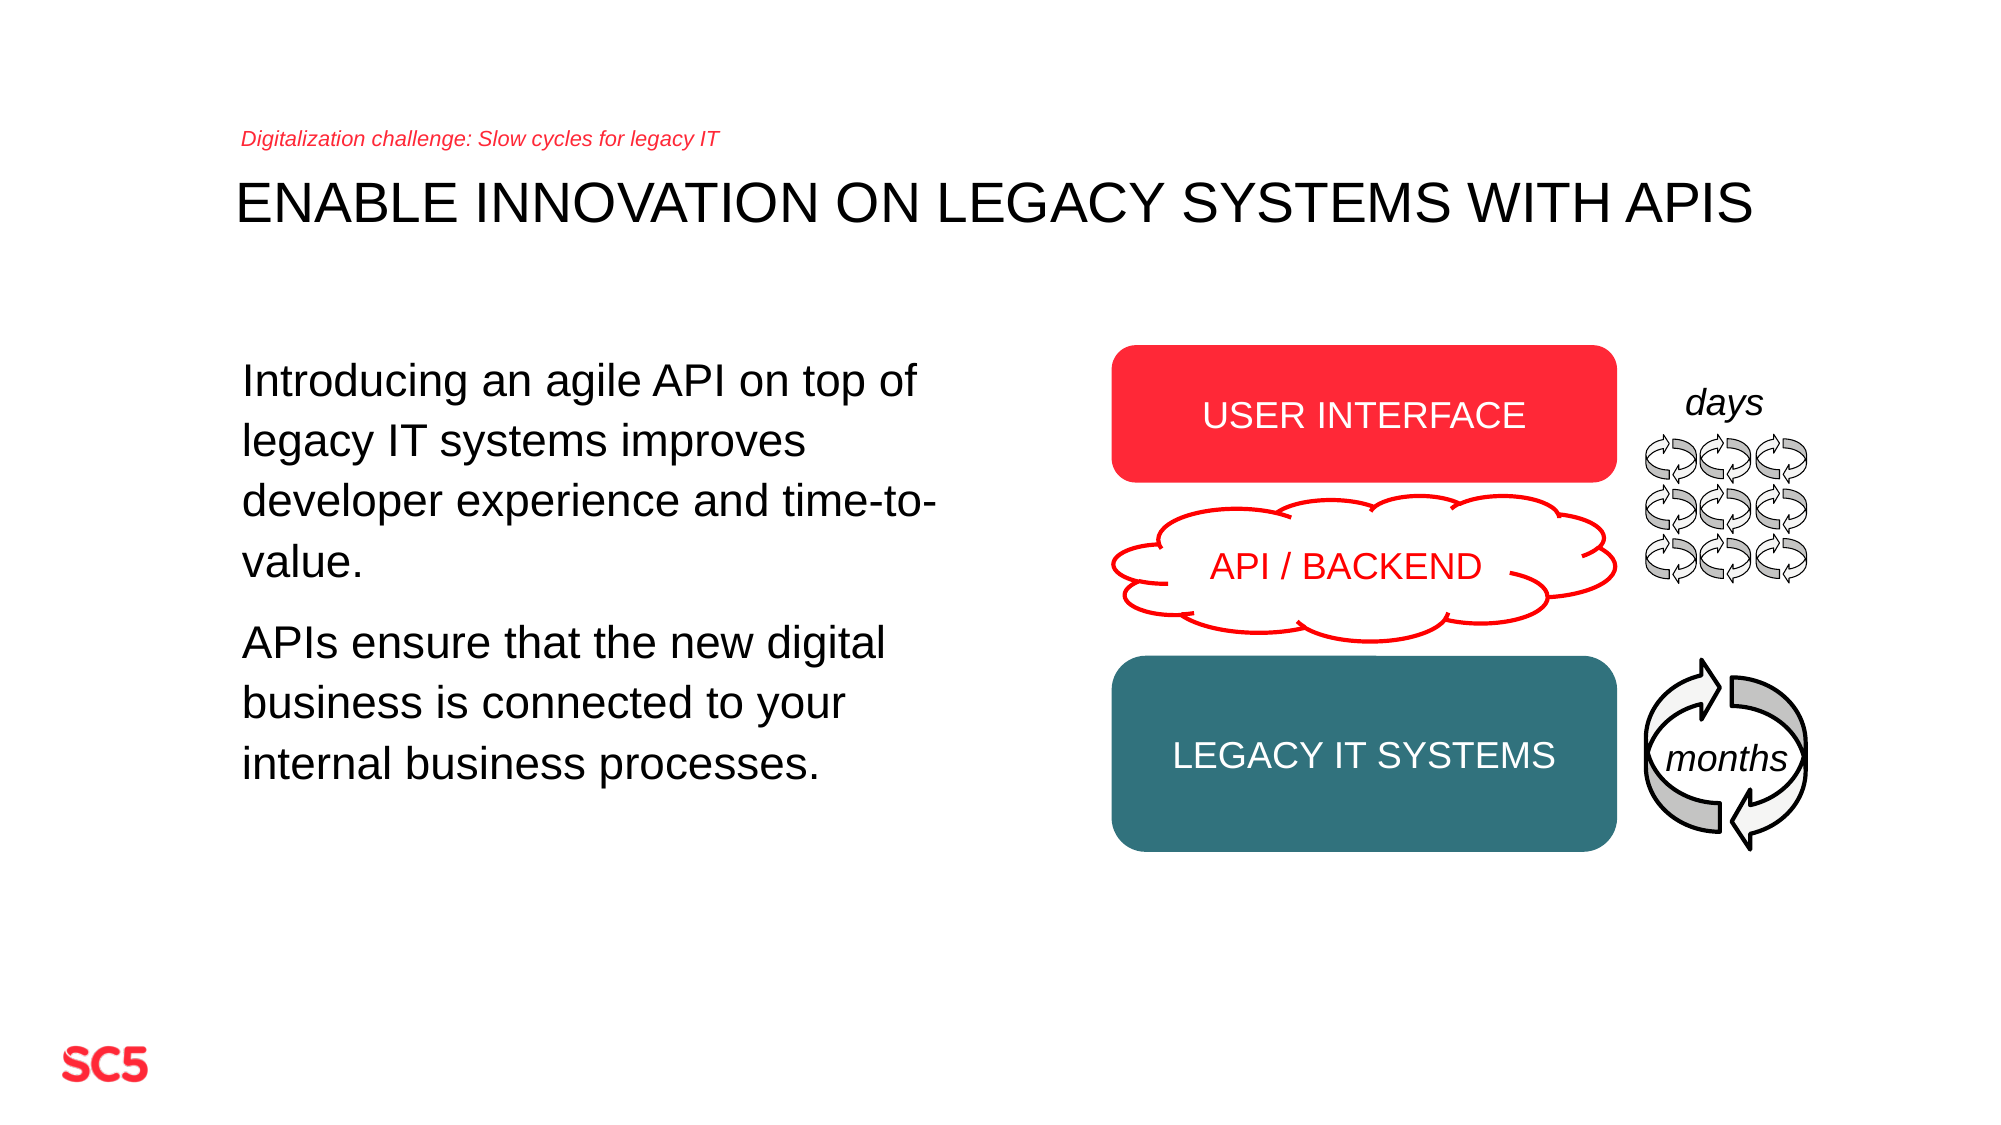

Digitalization challenge: Slow cycles for legacy IT
# ENABLE INNOVATION ON LEGACY SYSTEMS WITH APIS
Introducing an agile API on top of legacy IT systems improves developer experience and time-to-value.
APIs ensure that the new digital business is connected to your internal business processes.

USER INTERFACE
days

API / BACKEND

LEGACY IT SYSTEMS
months